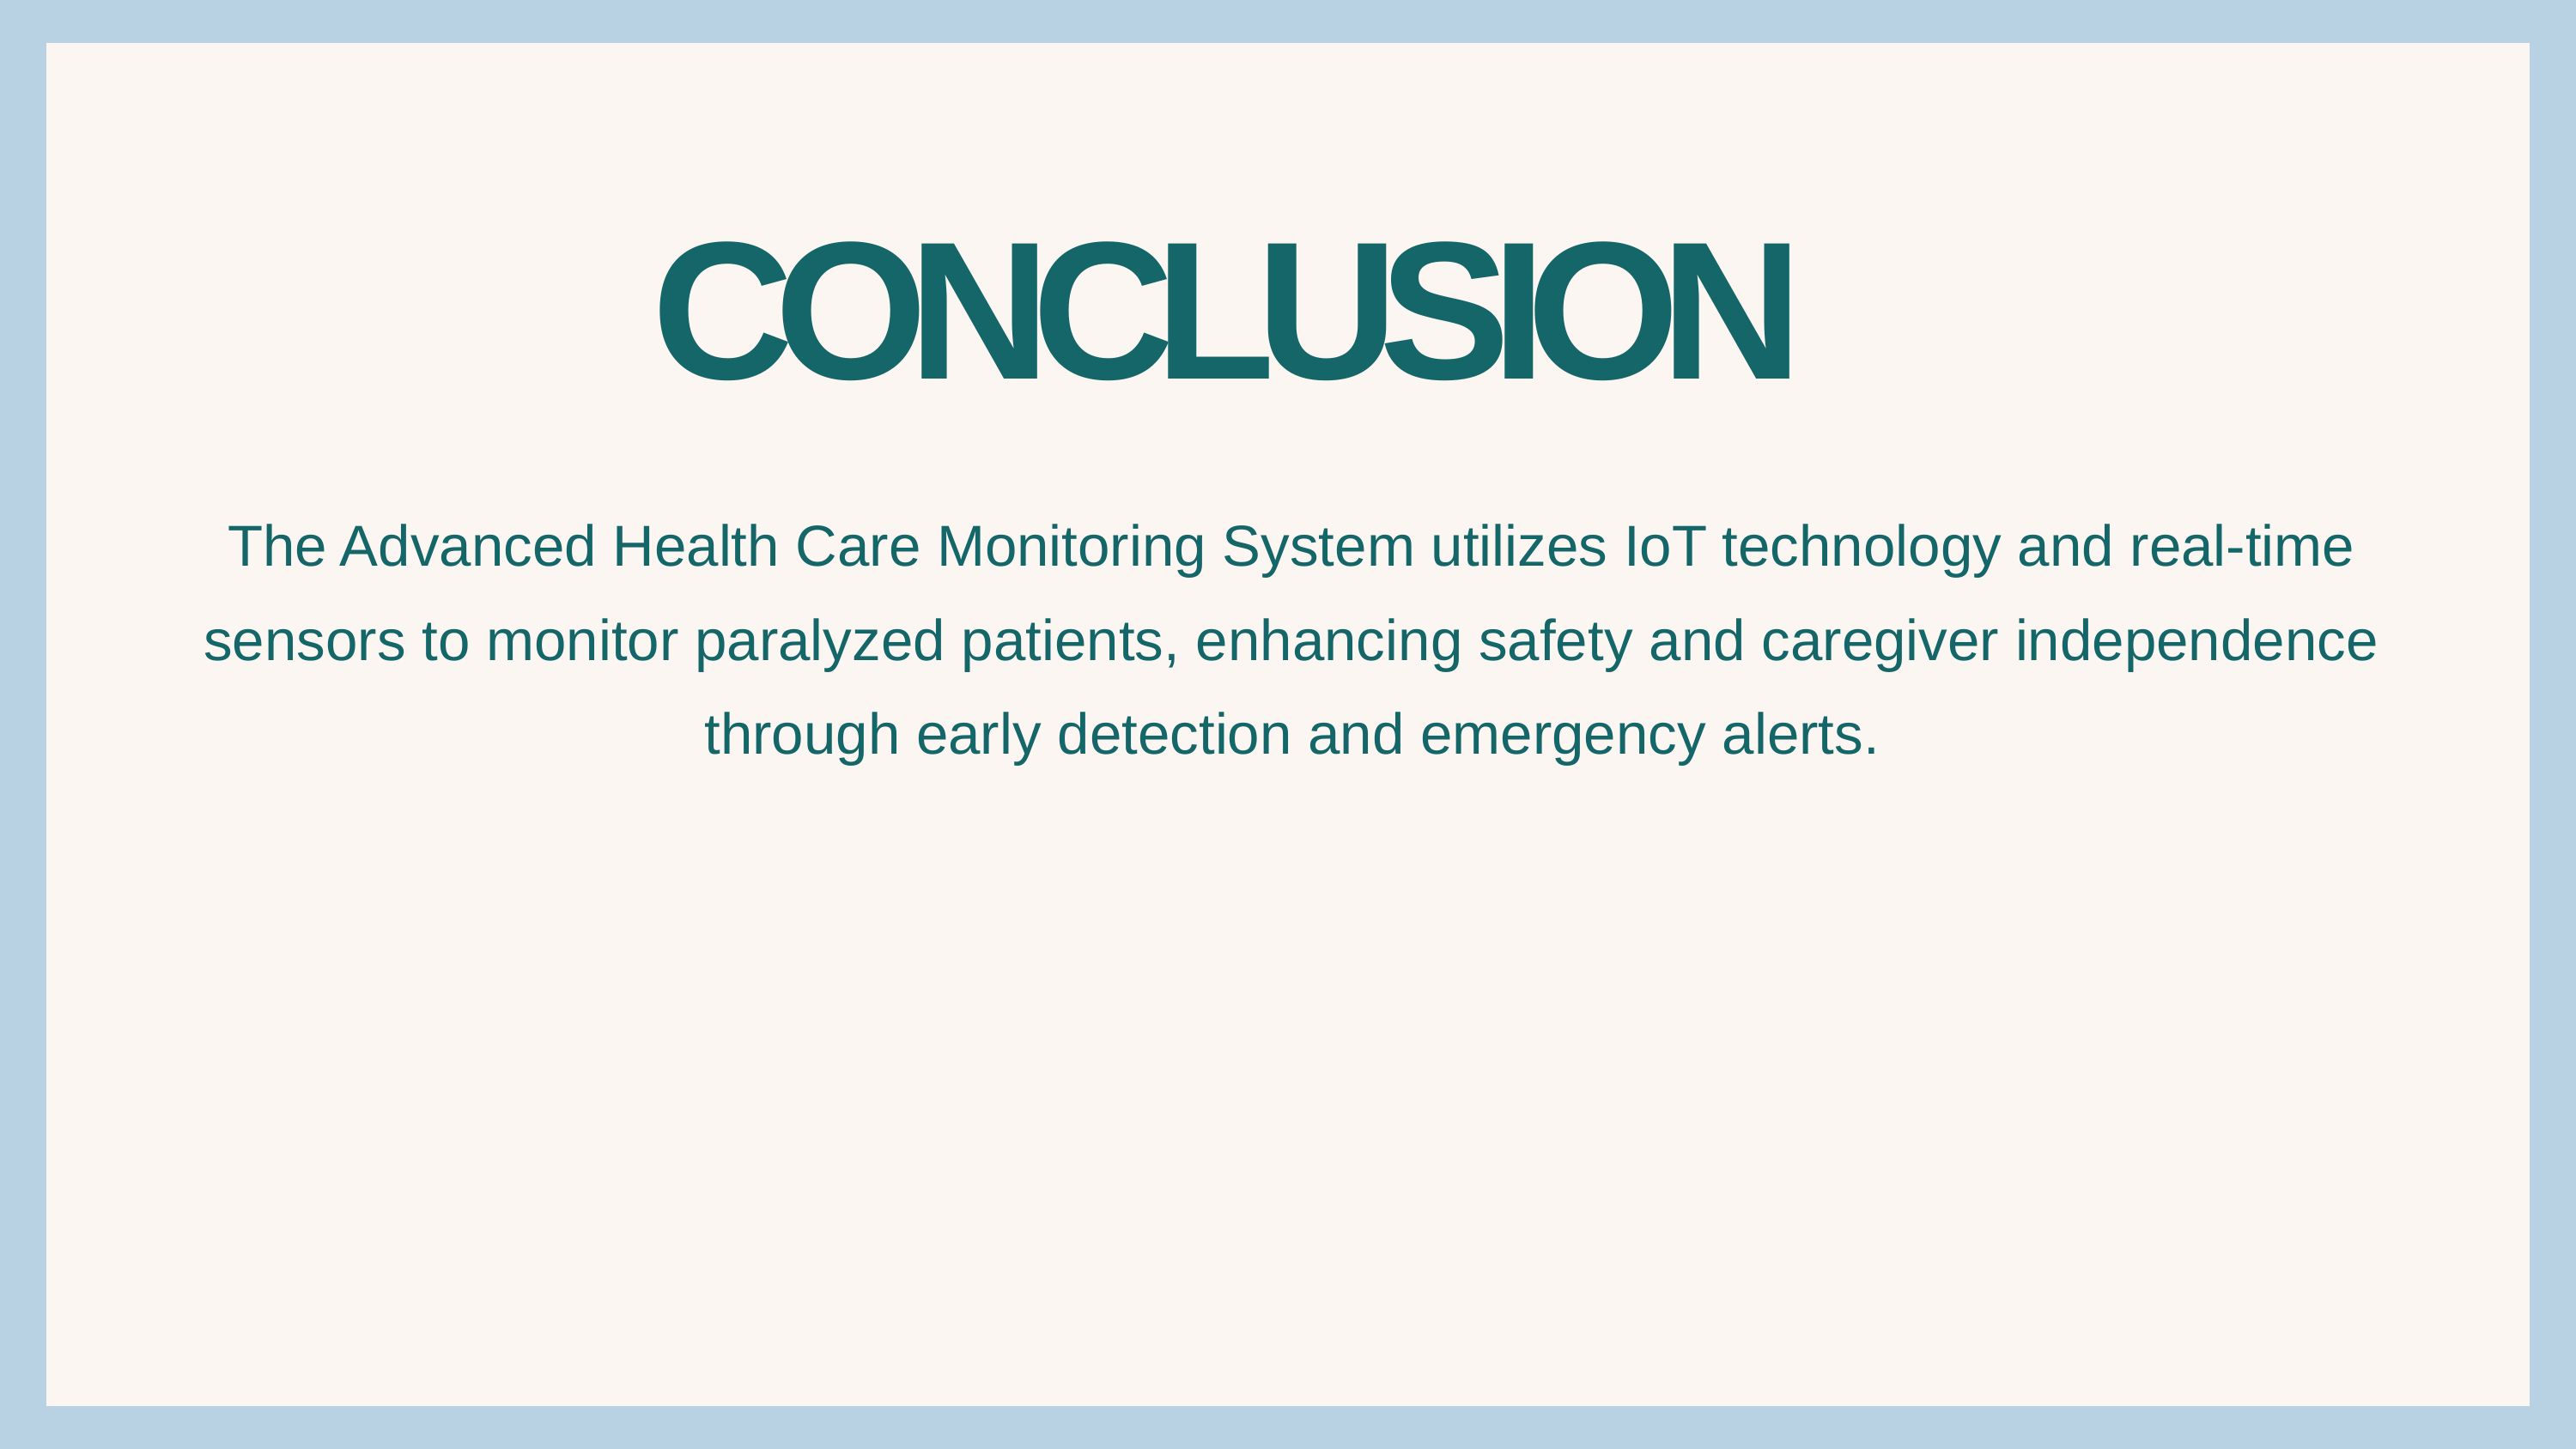

CONCLUSION
The Advanced Health Care Monitoring System utilizes IoT technology and real-time sensors to monitor paralyzed patients, enhancing safety and caregiver independence through early detection and emergency alerts.